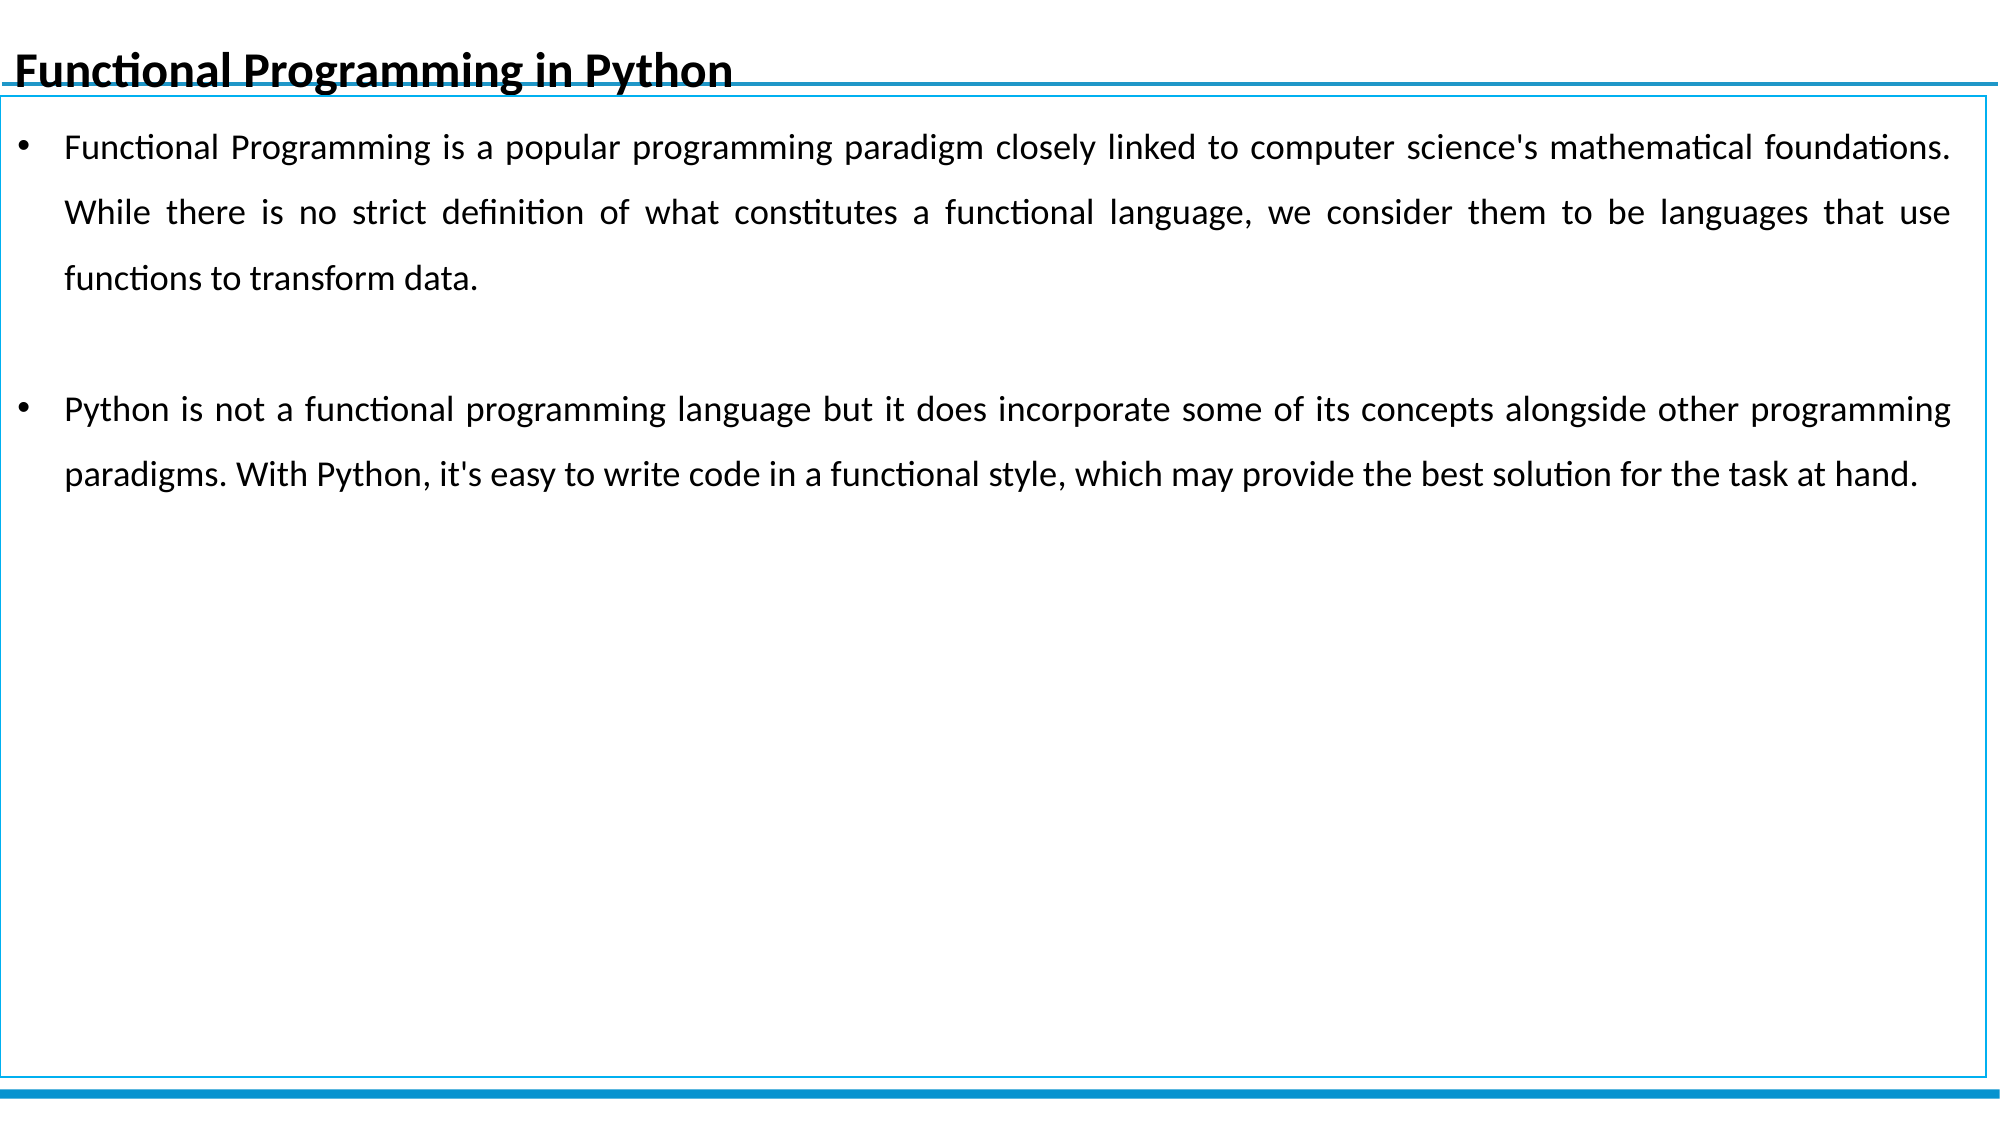

Functional Programming in Python

Functional Programming is a popular programming paradigm closely linked to computer science's mathematical foundations. While there is no strict definition of what constitutes a functional language, we consider them to be languages that use functions to transform data.

Python is not a functional programming language but it does incorporate some of its concepts alongside other programming paradigms. With Python, it's easy to write code in a functional style, which may provide the best solution for the task at hand.